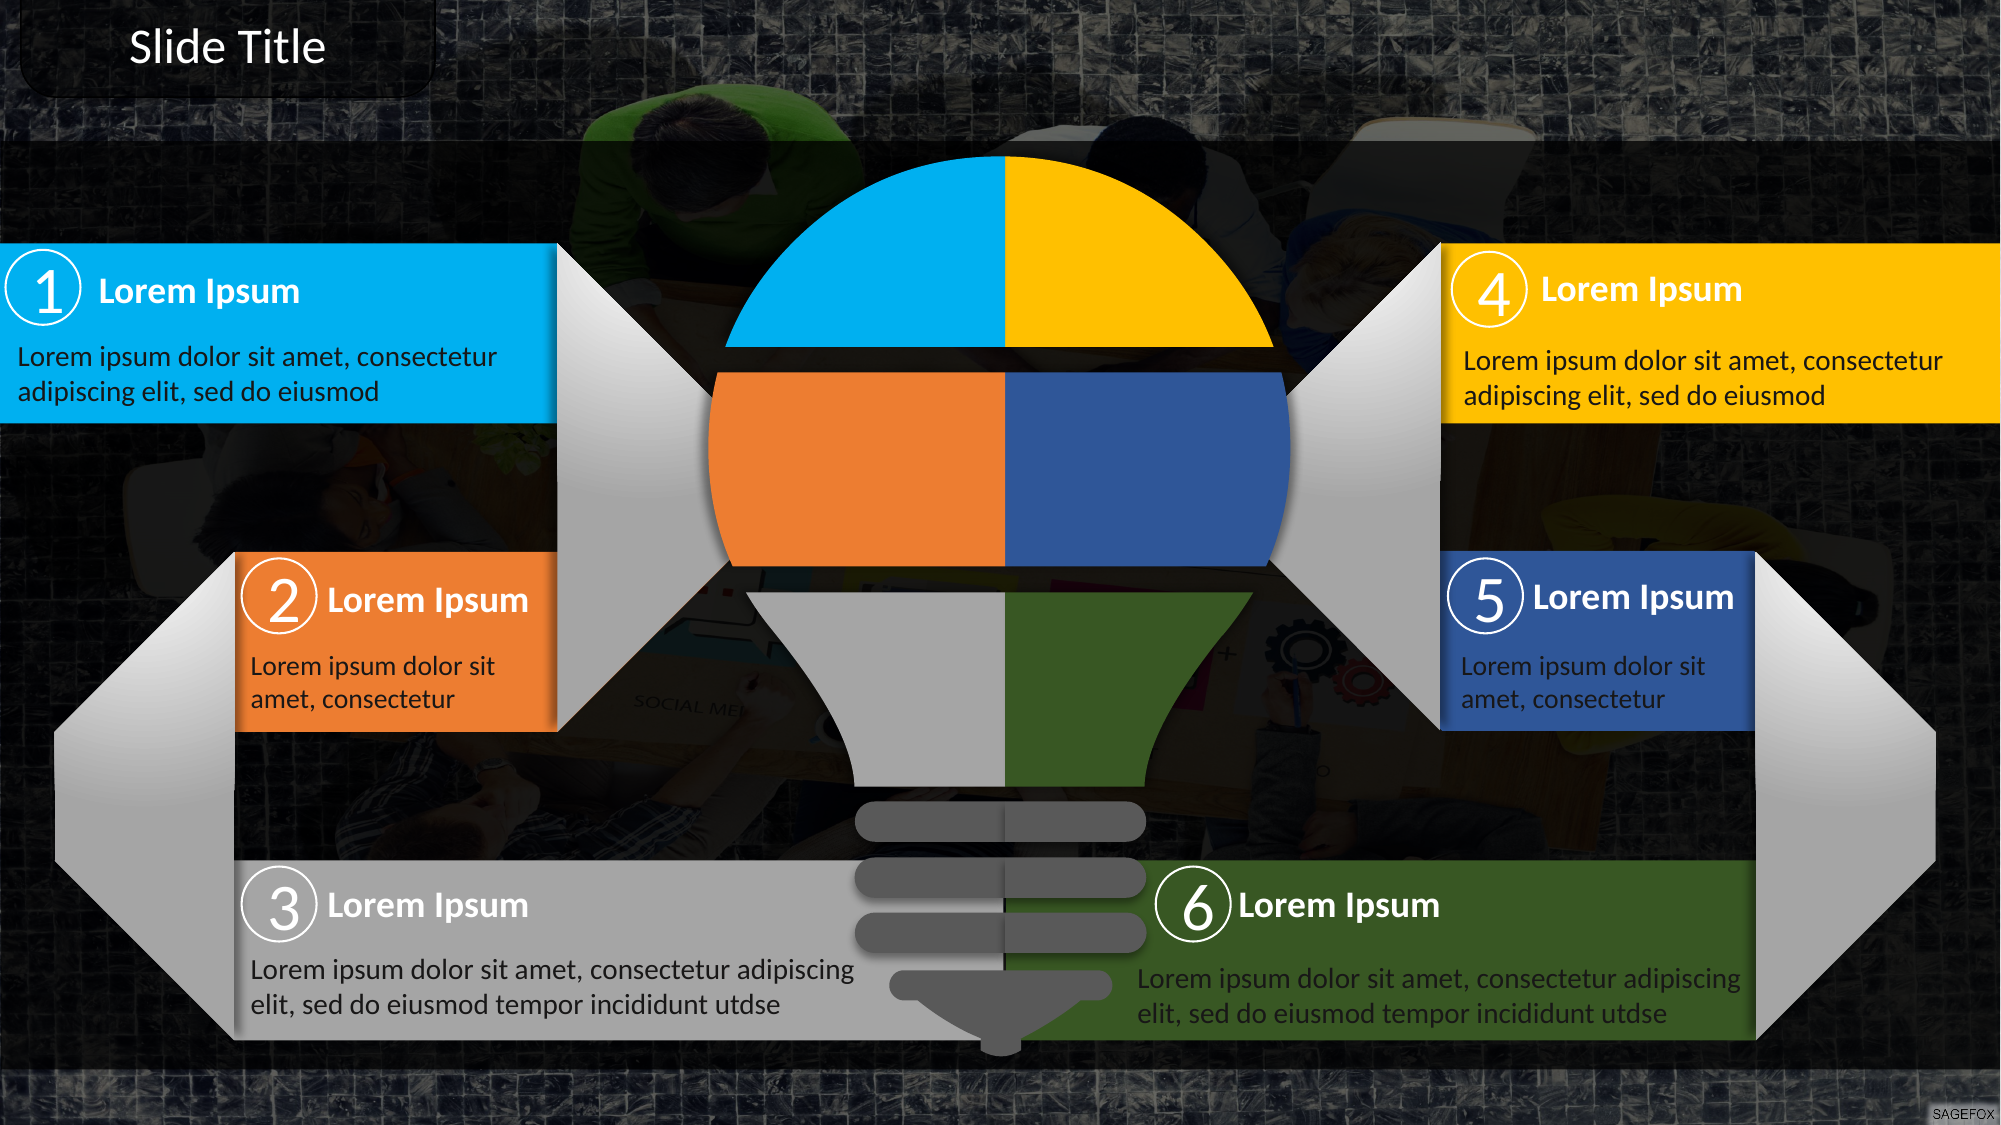

Slide Title

1
Lorem Ipsum
Lorem ipsum dolor sit amet, consectetur adipiscing elit, sed do eiusmod
4
Lorem Ipsum
Lorem ipsum dolor sit amet, consectetur adipiscing elit, sed do eiusmod

2
Lorem Ipsum
Lorem ipsum dolor sit amet, consectetur
5
Lorem Ipsum
Lorem ipsum dolor sit amet, consectetur

3
Lorem Ipsum
Lorem ipsum dolor sit amet, consectetur adipiscing elit, sed do eiusmod tempor incididunt utdse
6
Lorem Ipsum
Lorem ipsum dolor sit amet, consectetur adipiscing elit, sed do eiusmod tempor incididunt utdse